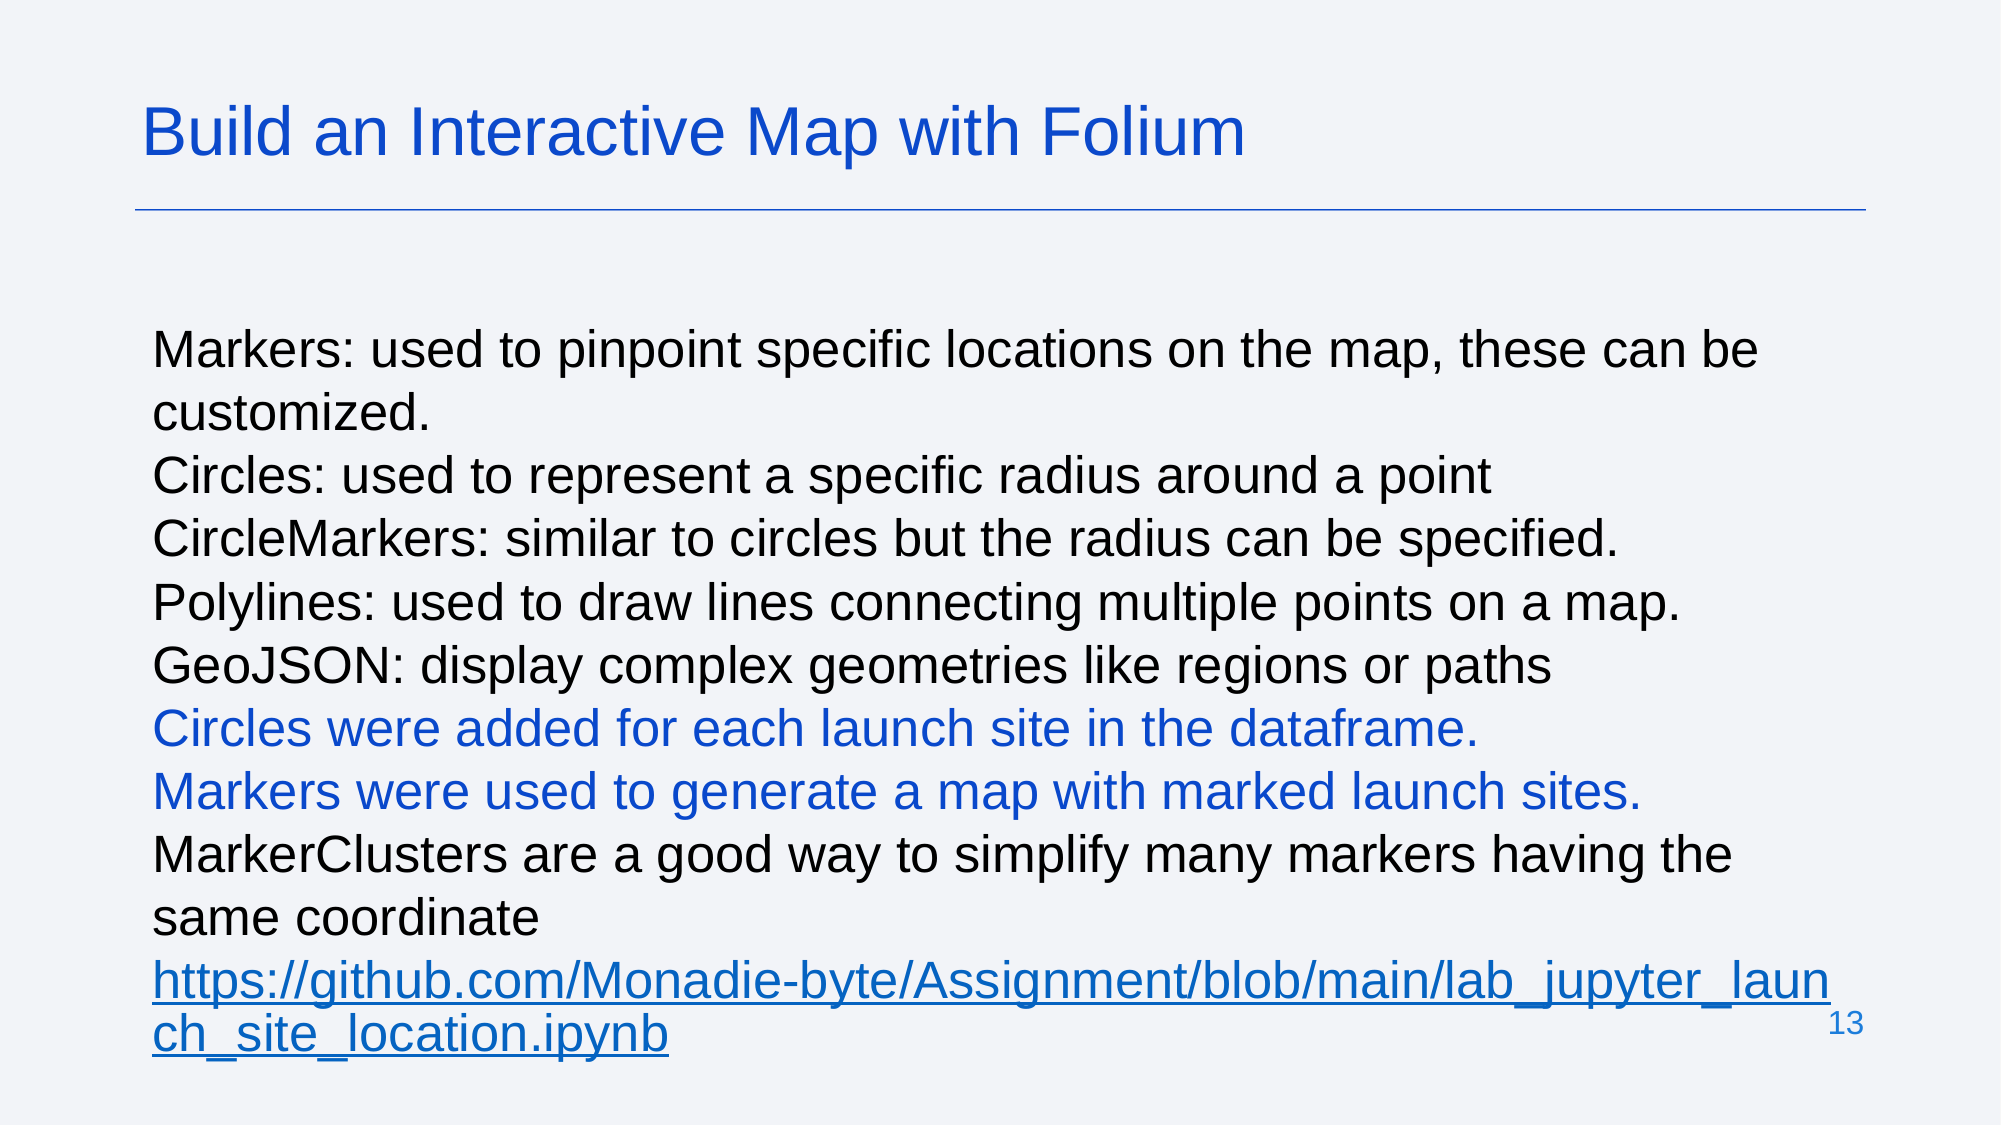

Build an Interactive Map with Folium
Markers: used to pinpoint specific locations on the map, these can be customized.
Circles: used to represent a specific radius around a point
CircleMarkers: similar to circles but the radius can be specified.
Polylines: used to draw lines connecting multiple points on a map.
GeoJSON: display complex geometries like regions or paths
Circles were added for each launch site in the dataframe.
Markers were used to generate a map with marked launch sites.
MarkerClusters are a good way to simplify many markers having the same coordinate
https://github.com/Monadie-byte/Assignment/blob/main/lab_jupyter_launch_site_location.ipynb

13